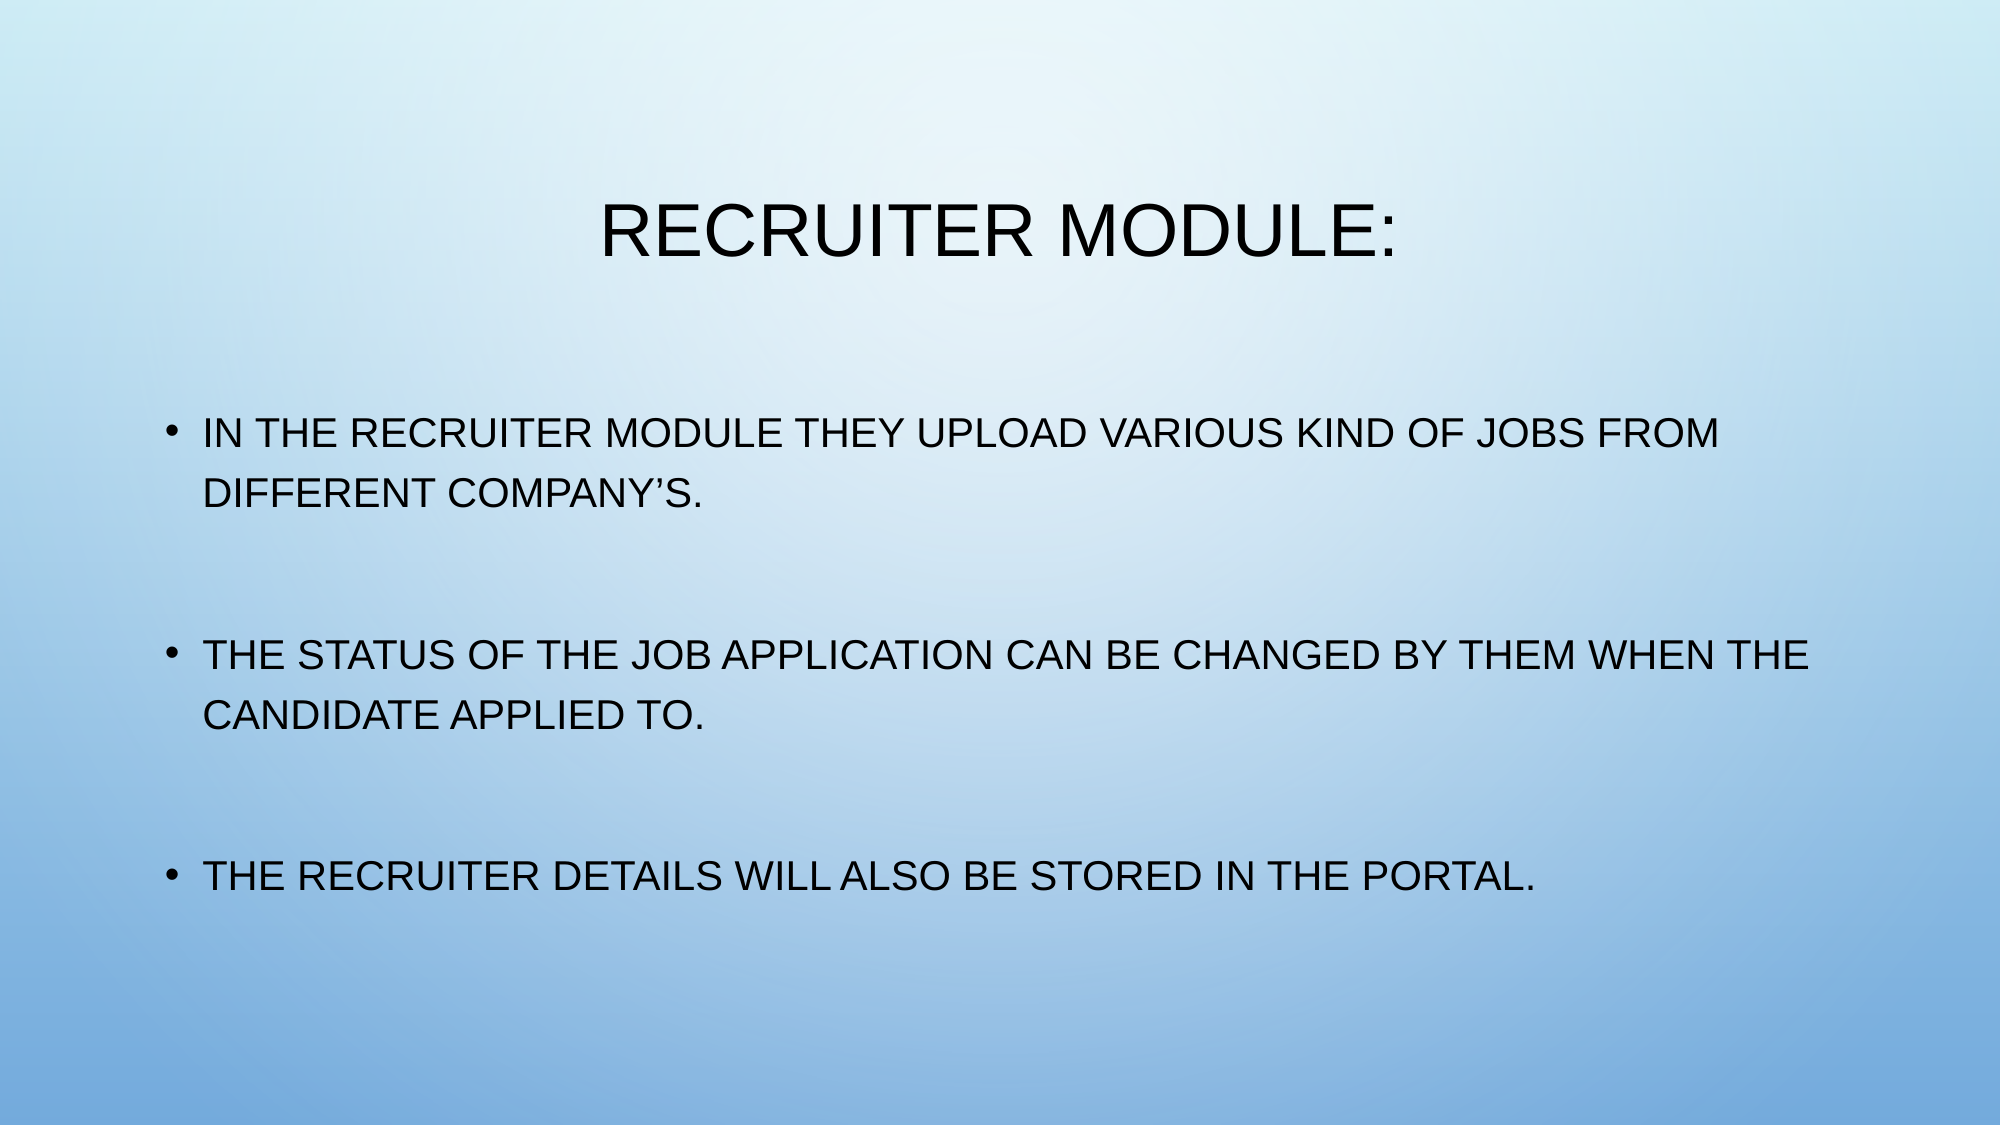

# Recruiter Module:
In the recruiter module they upload various kind of jobs from different company’s.

The status of the job application can be changed by them when the candidate applied to.

The recruiter details will also be stored in the portal.